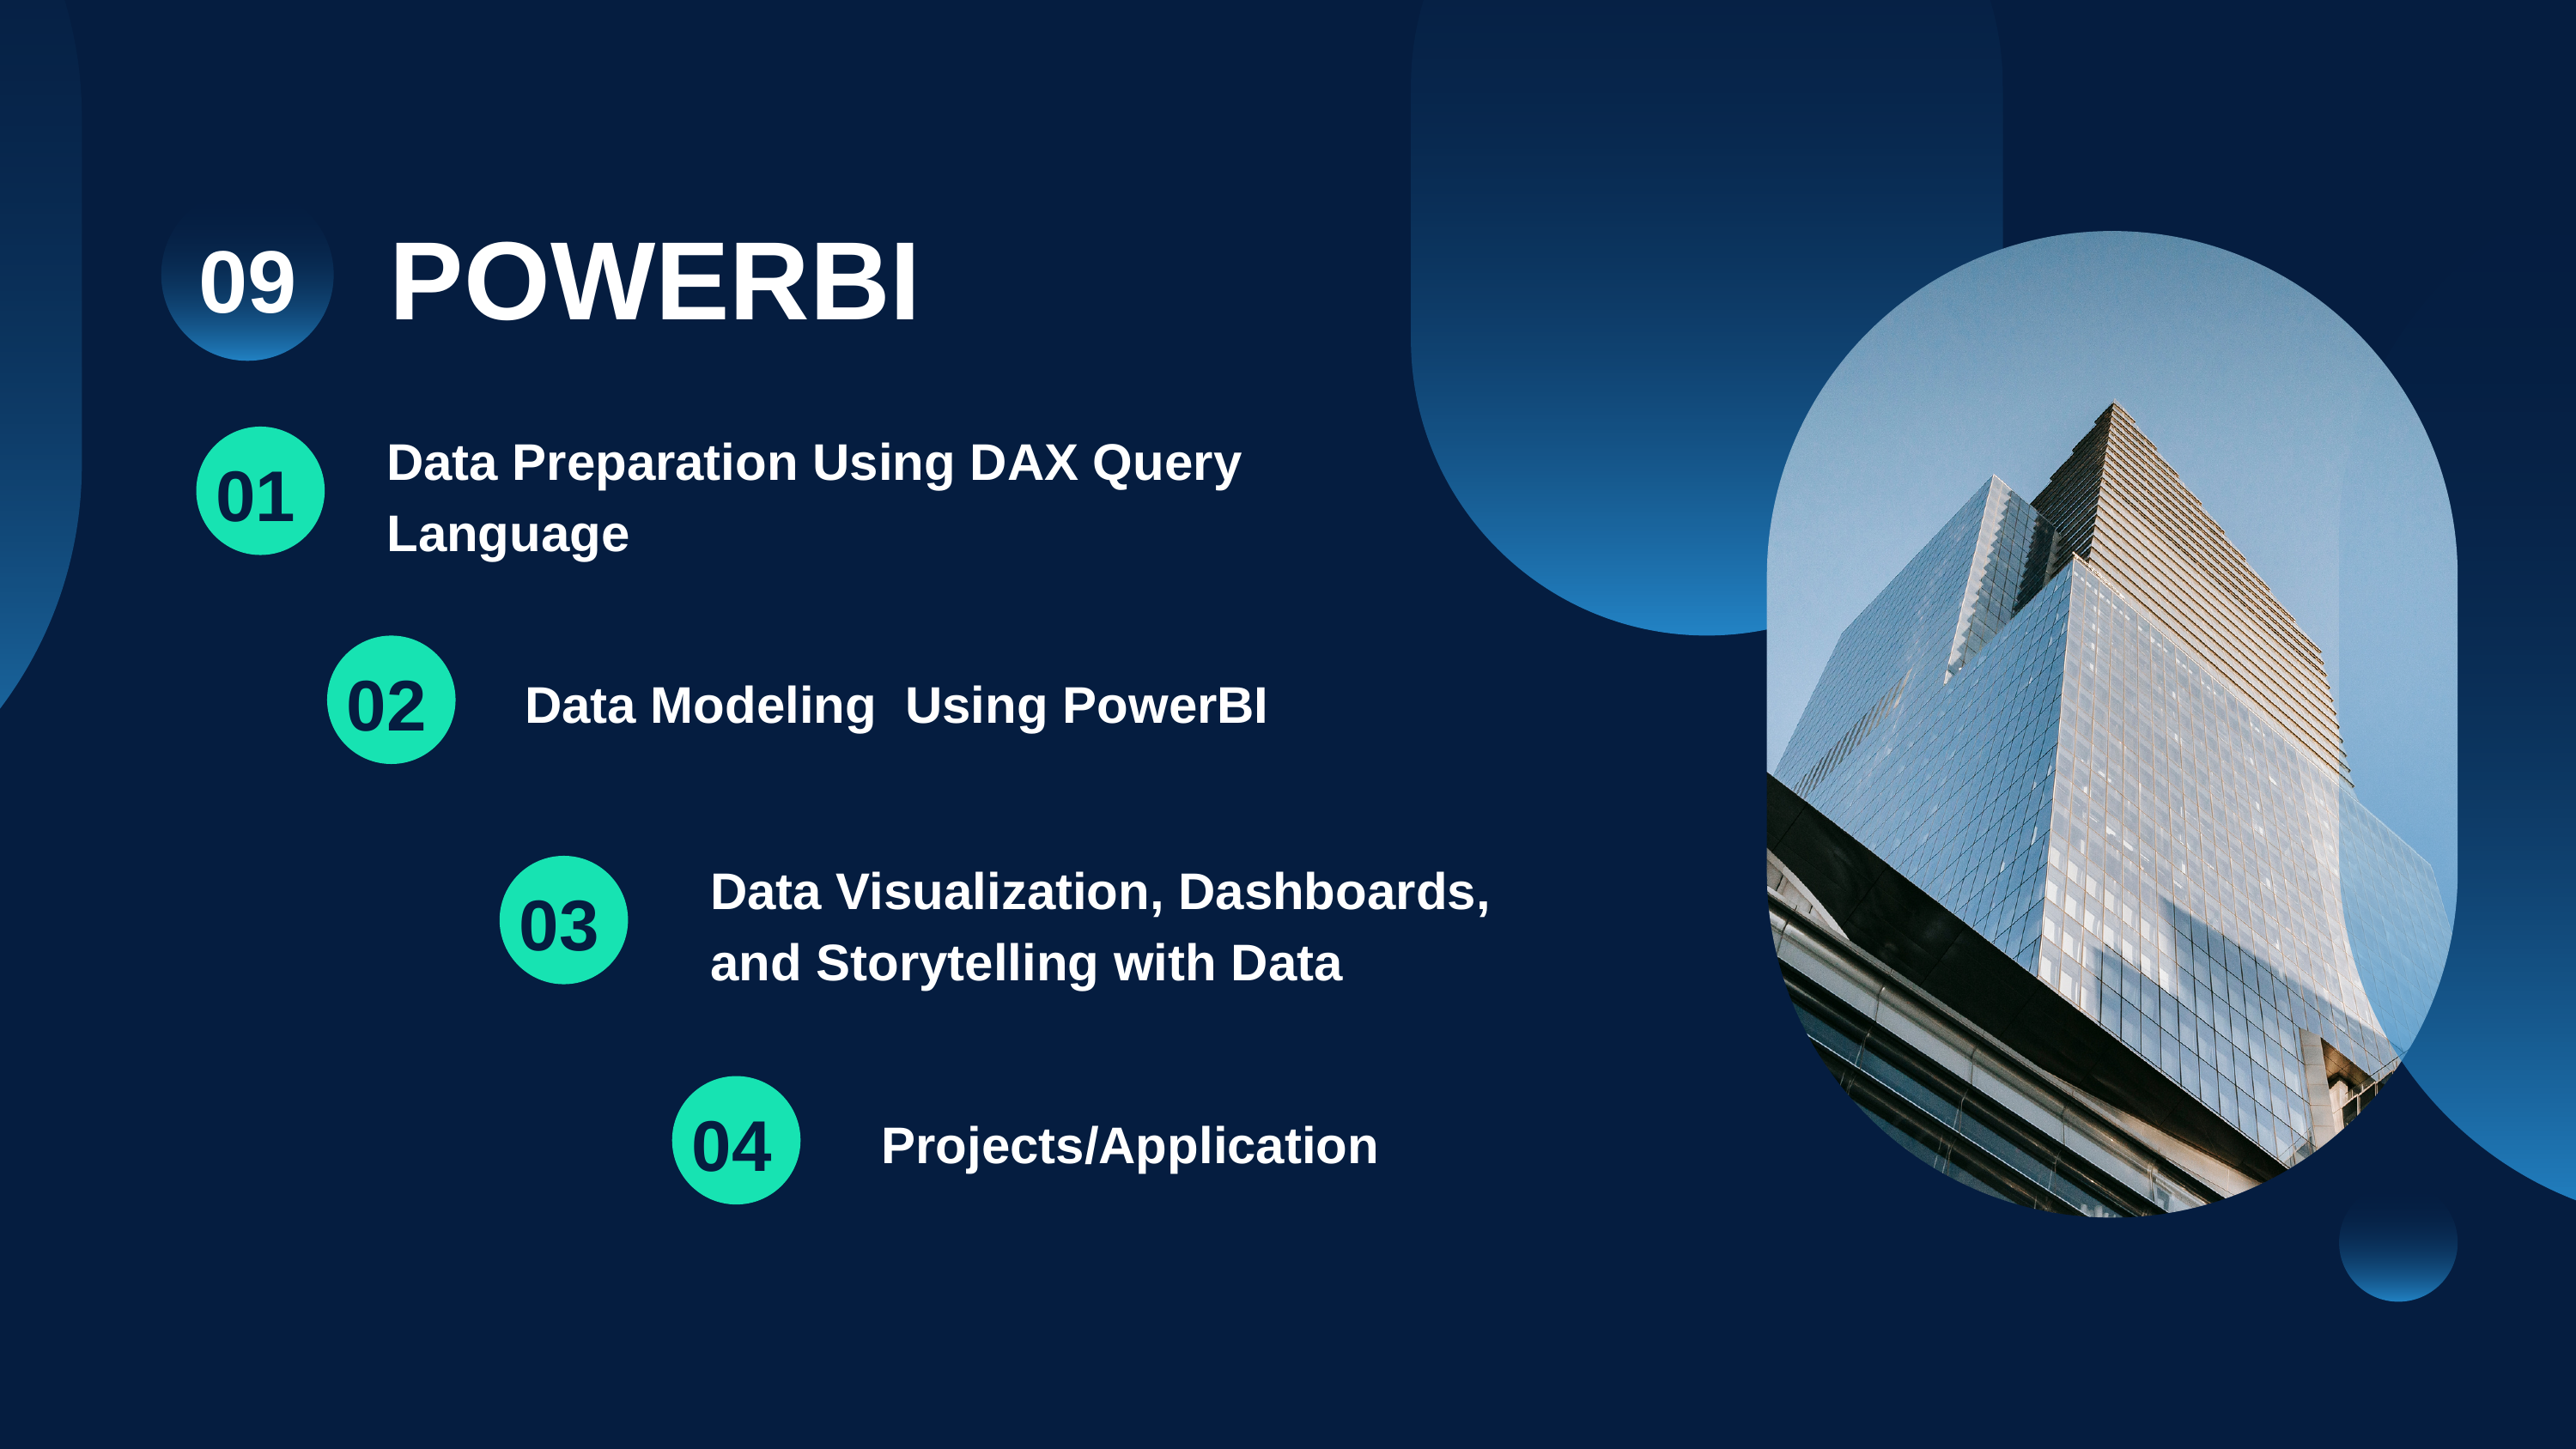

POWERBI
09

Data Preparation Using DAX Query Language

01

02
Data Modeling  Using PowerBI
Data Visualization, Dashboards, and Storytelling with Data

03

04
Projects/Application